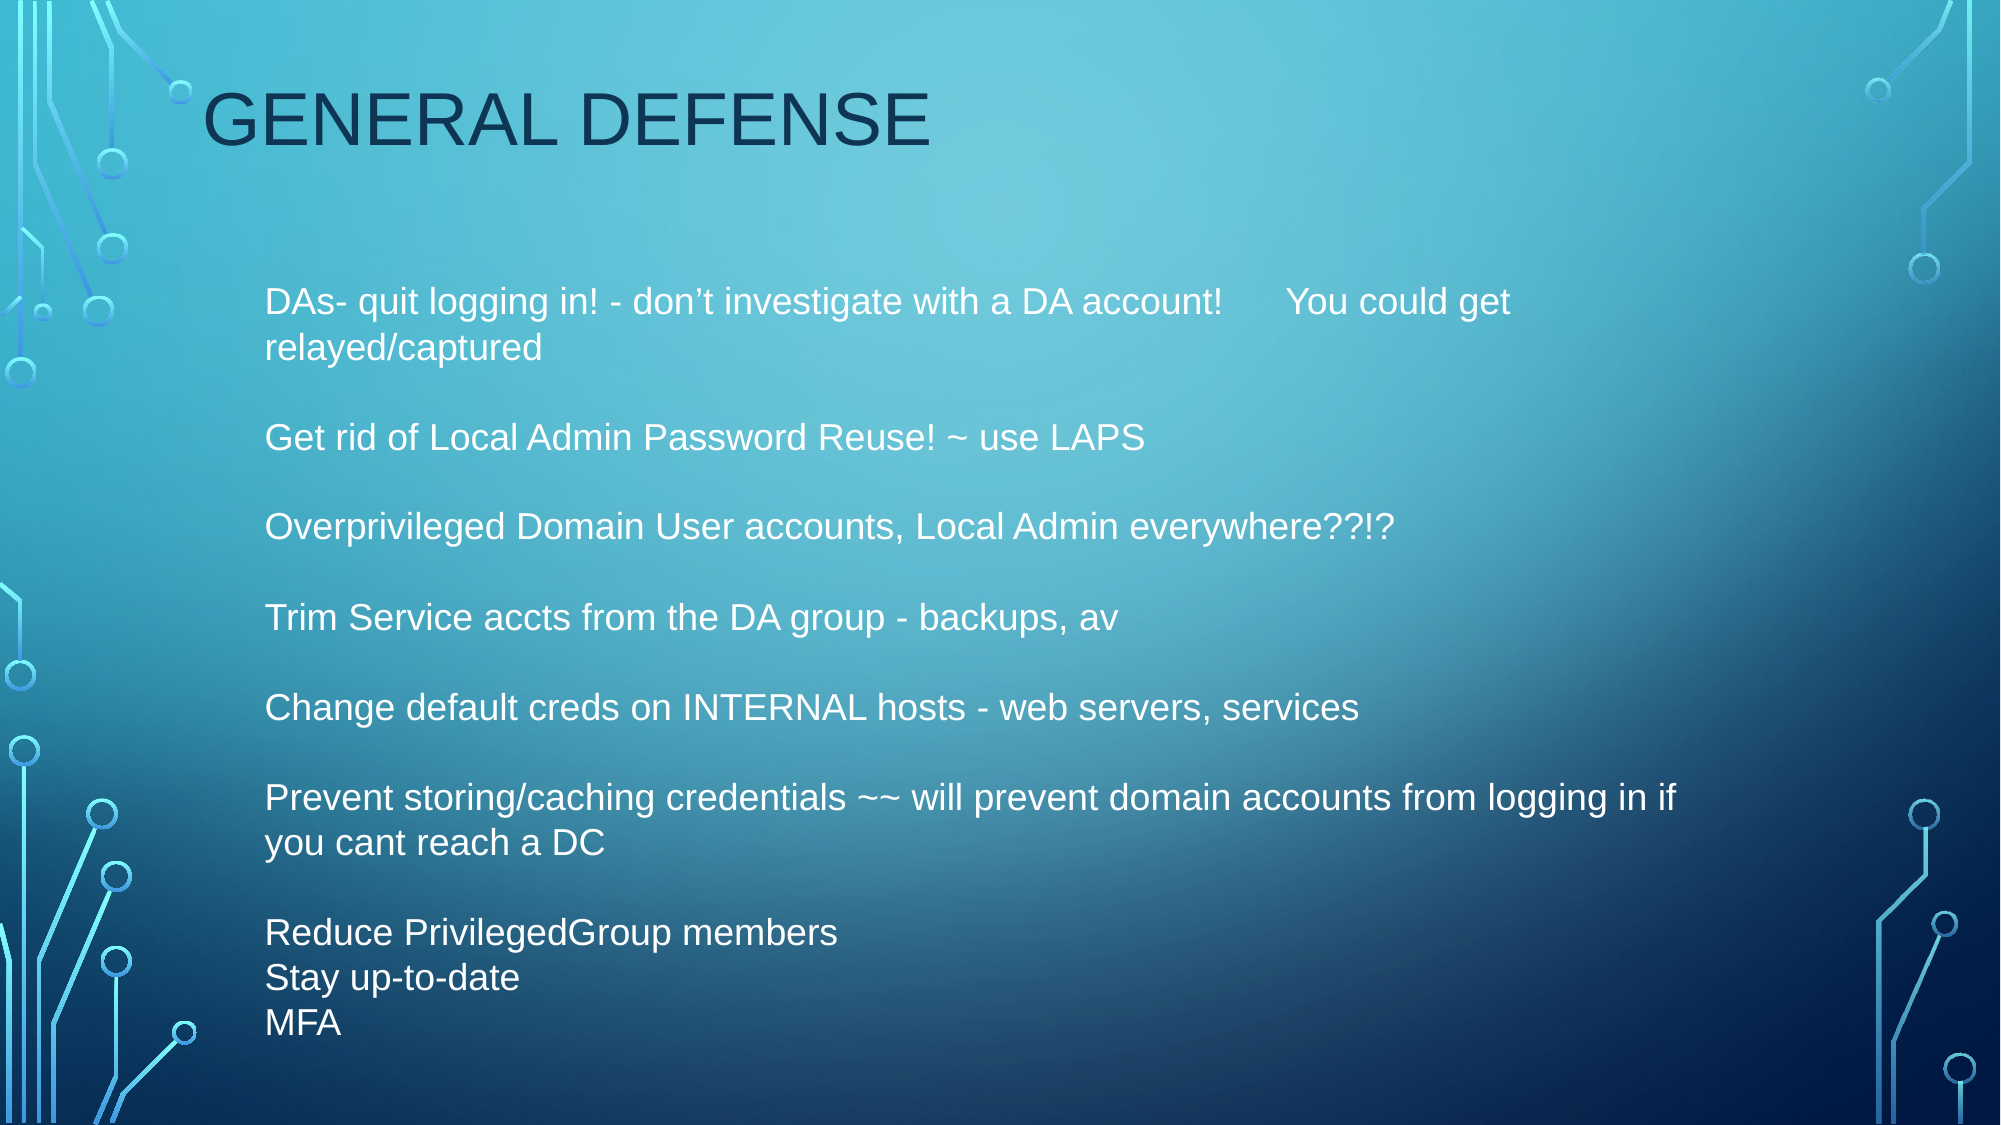

# General Defense
DAs- quit logging in! - don’t investigate with a DA account!      You could get relayed/captured

Get rid of Local Admin Password Reuse! ~ use LAPS

Overprivileged Domain User accounts, Local Admin everywhere??!?

Trim Service accts from the DA group - backups, av

Change default creds on INTERNAL hosts - web servers, services

Prevent storing/caching credentials ~~ will prevent domain accounts from logging in if you cant reach a DC

Reduce PrivilegedGroup members
Stay up-to-date
MFA